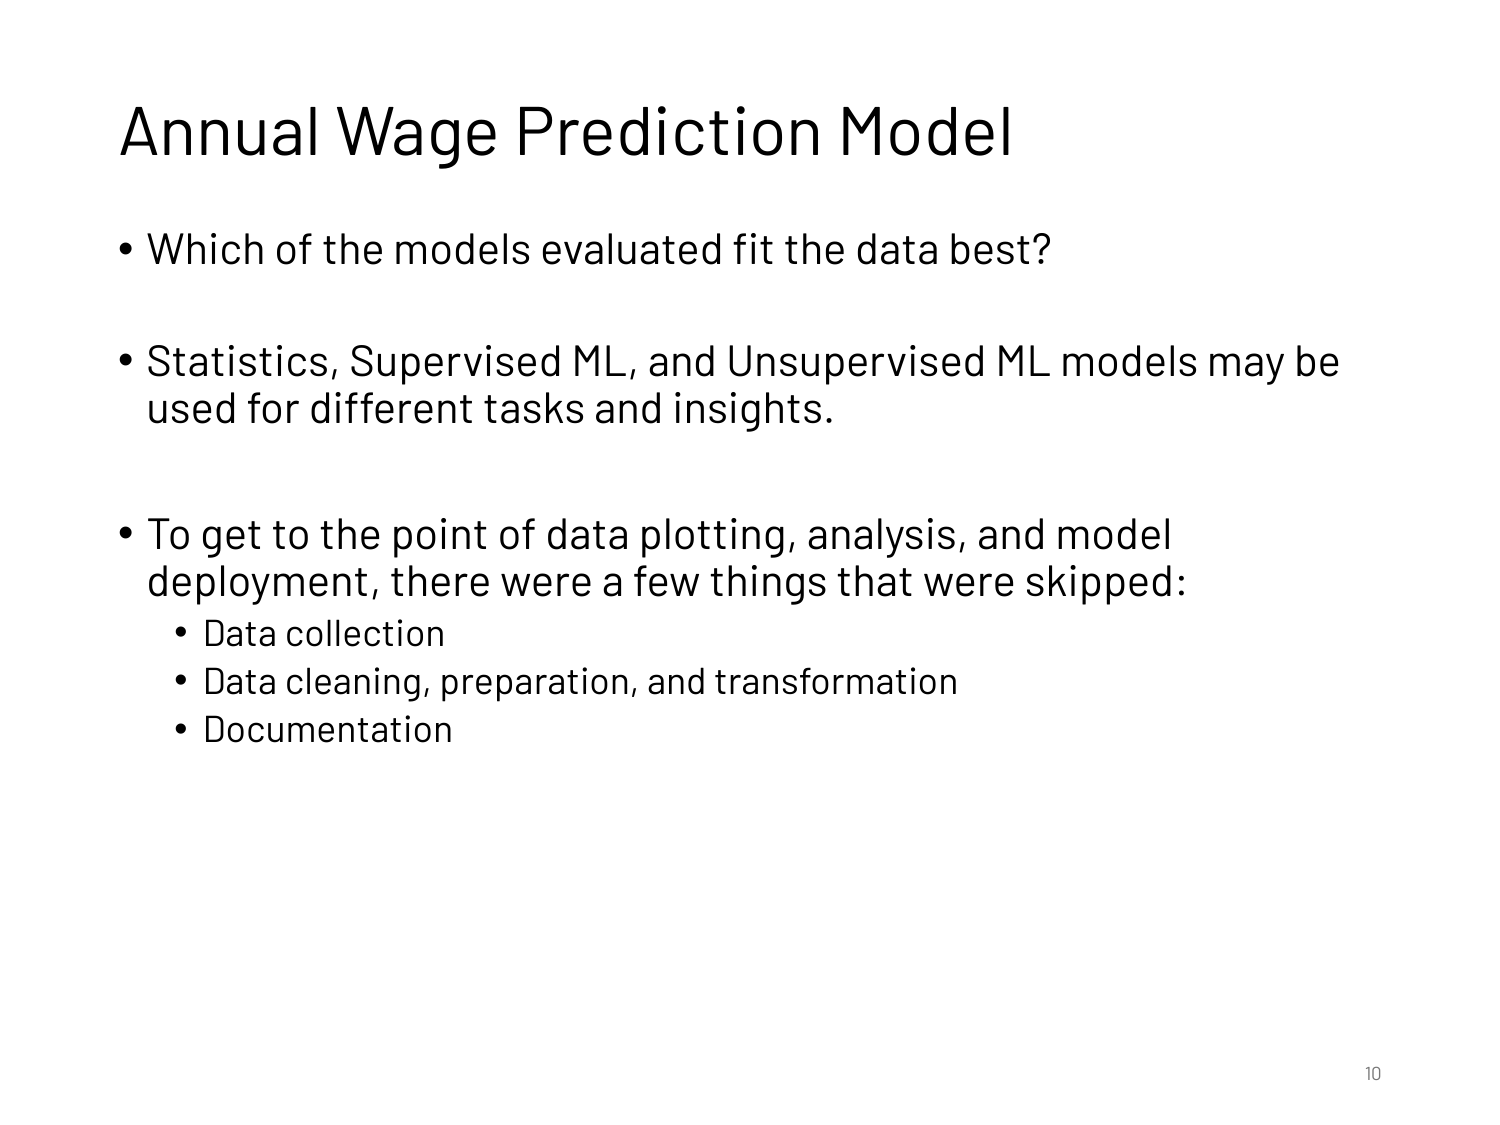

# Annual Wage Prediction Model
Which of the models evaluated fit the data best?

Statistics, Supervised ML, and Unsupervised ML models may be used for different tasks and insights.

To get to the point of data plotting, analysis, and model deployment, there were a few things that were skipped:
Data collection
Data cleaning, preparation, and transformation
Documentation

10